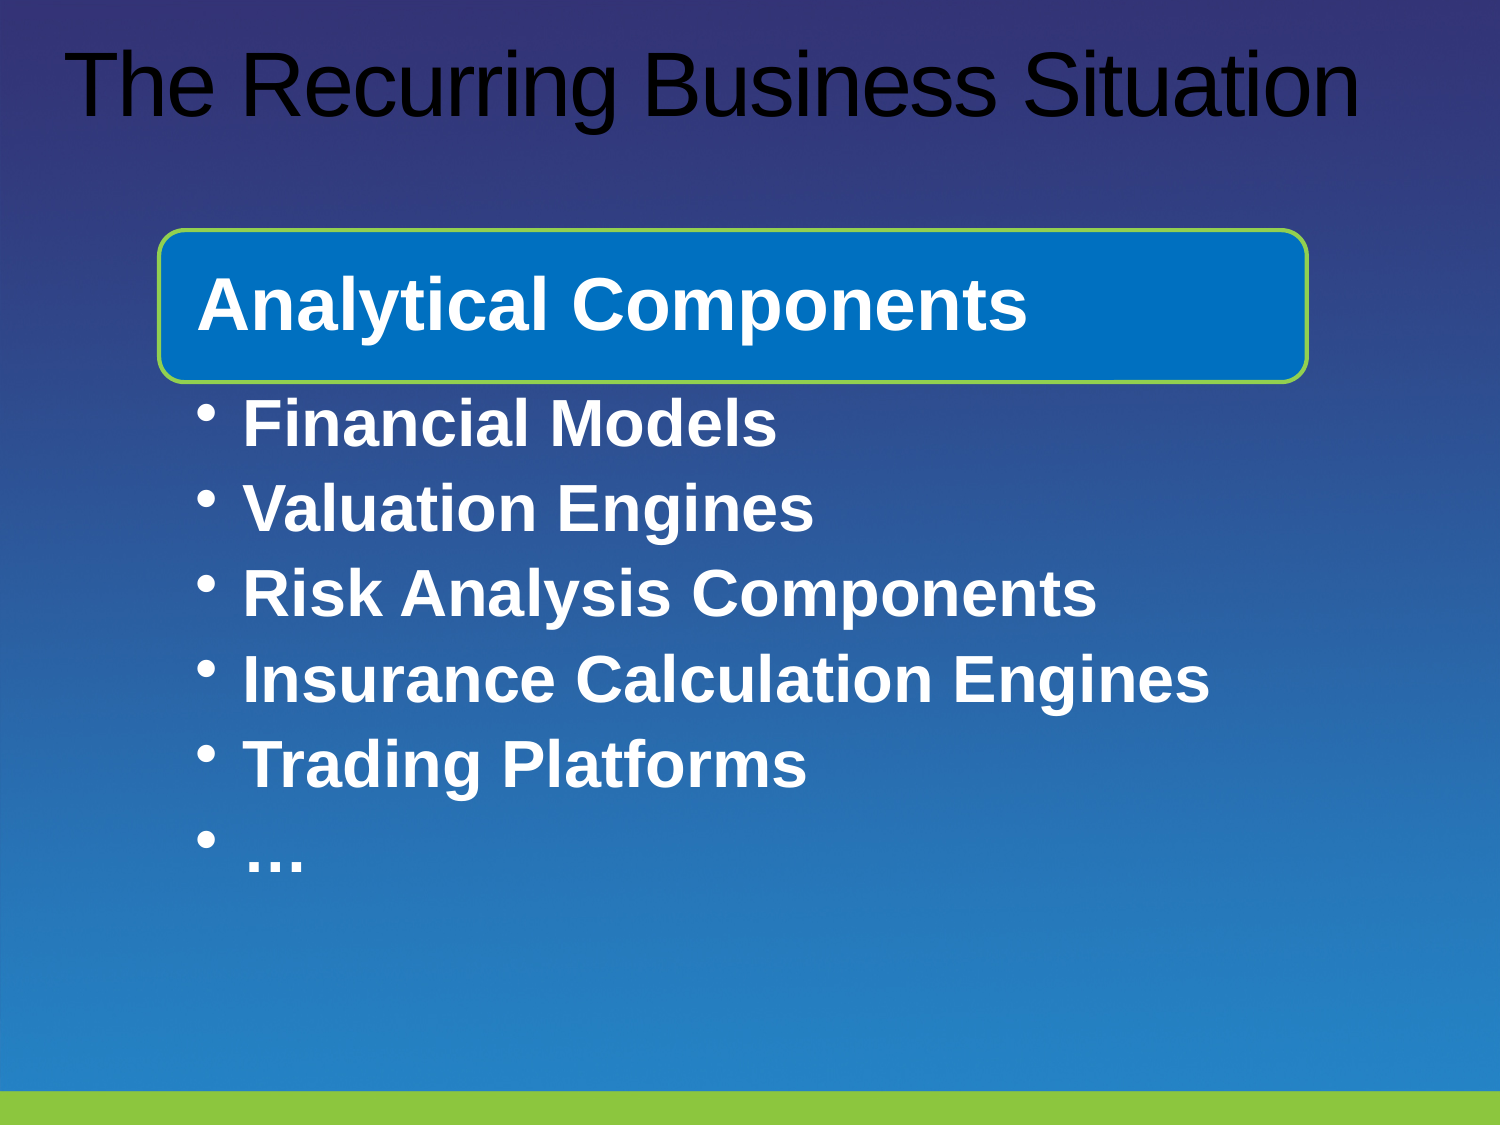

# The Recurring Business Situation
Analytical Components
Financial Models
Valuation Engines
Risk Analysis Components
Insurance Calculation Engines
Trading Platforms
…